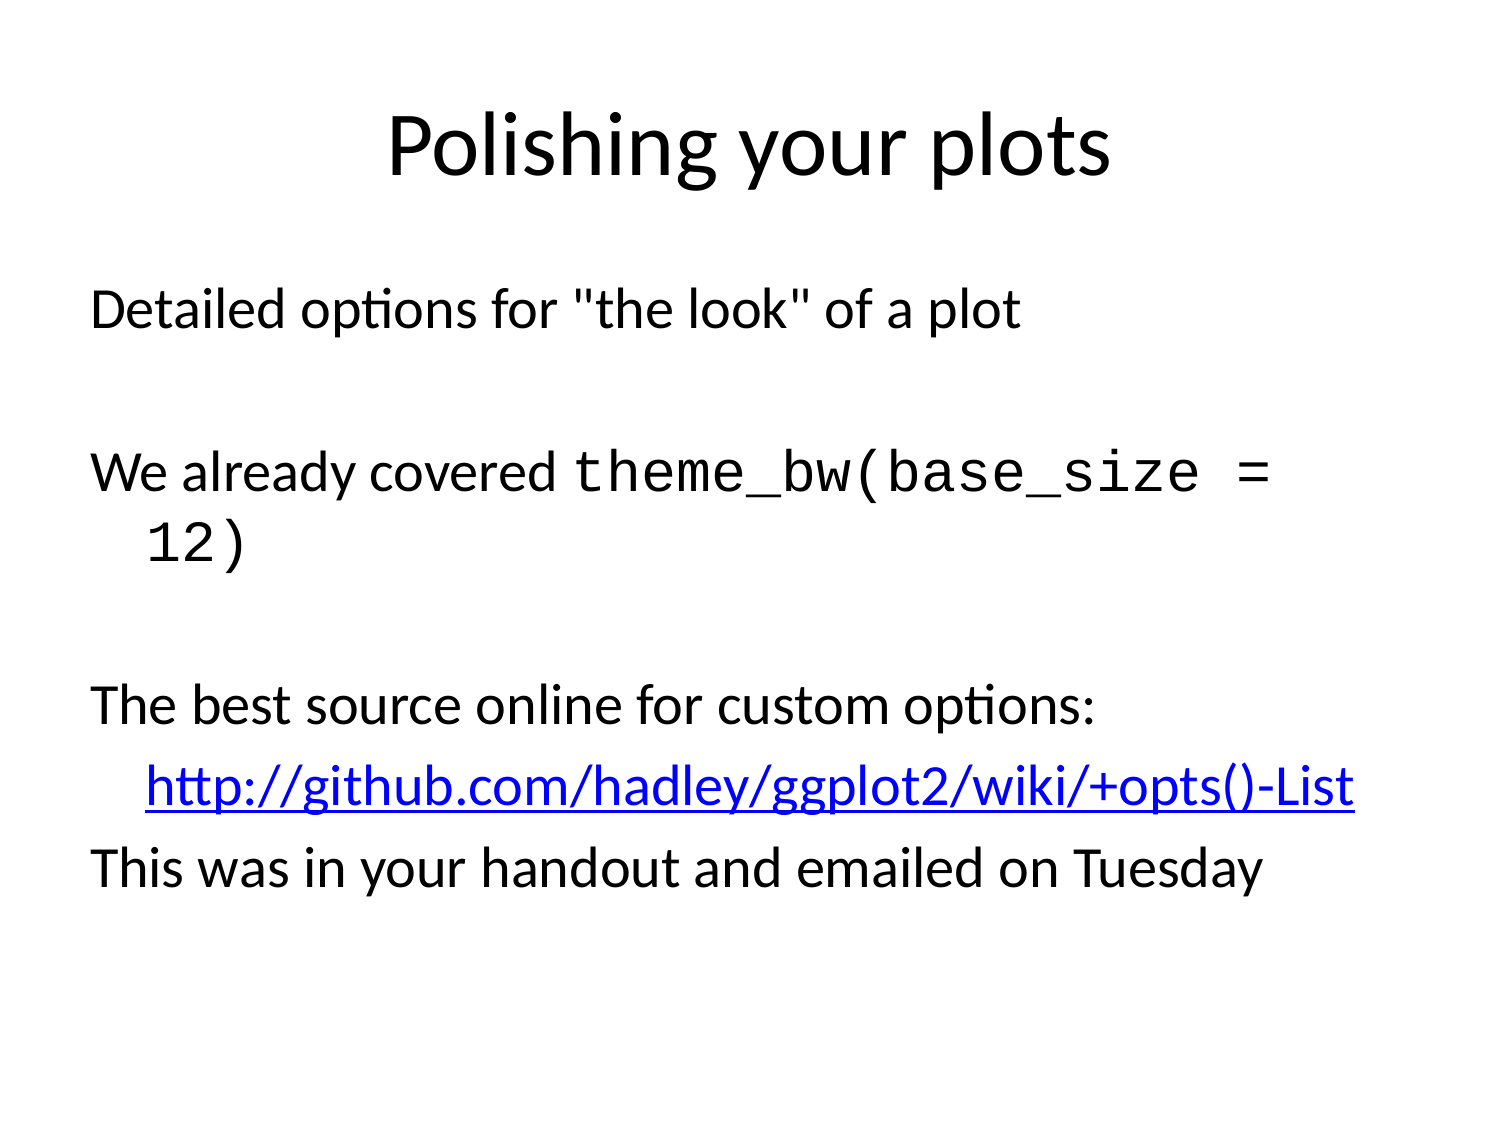

# Polishing your plots
Detailed options for "the look" of a plot

We already covered theme_bw(base_size = 12)

The best source online for custom options:
http://github.com/hadley/ggplot2/wiki/+opts()-List
This was in your handout and emailed on Tuesday